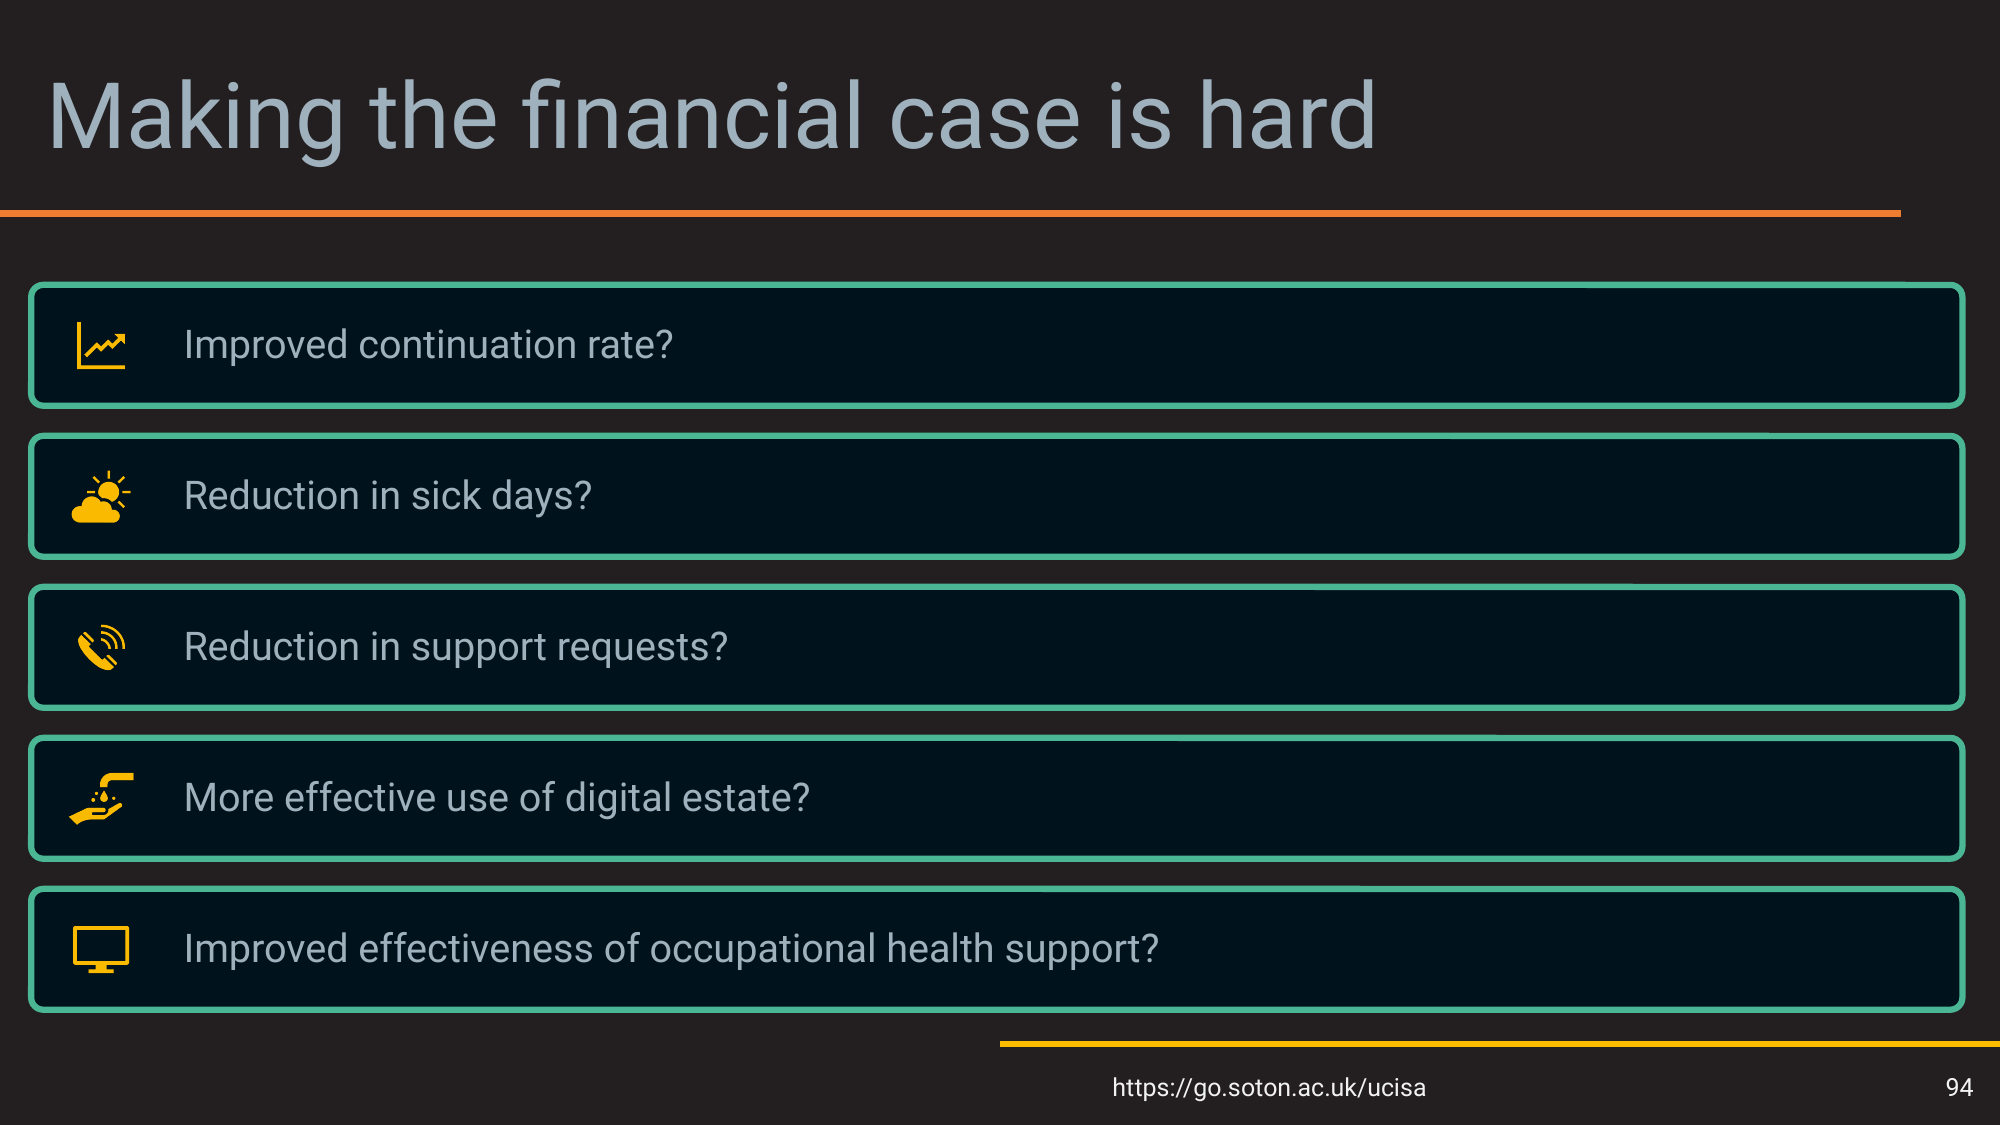

# Making the financial case is hard
Improved continuation rate?
Reduction in sick days?
Reduction in support requests?
More effective use of digital estate?
Improved effectiveness of occupational health support?
94
https://go.soton.ac.uk/ucisa